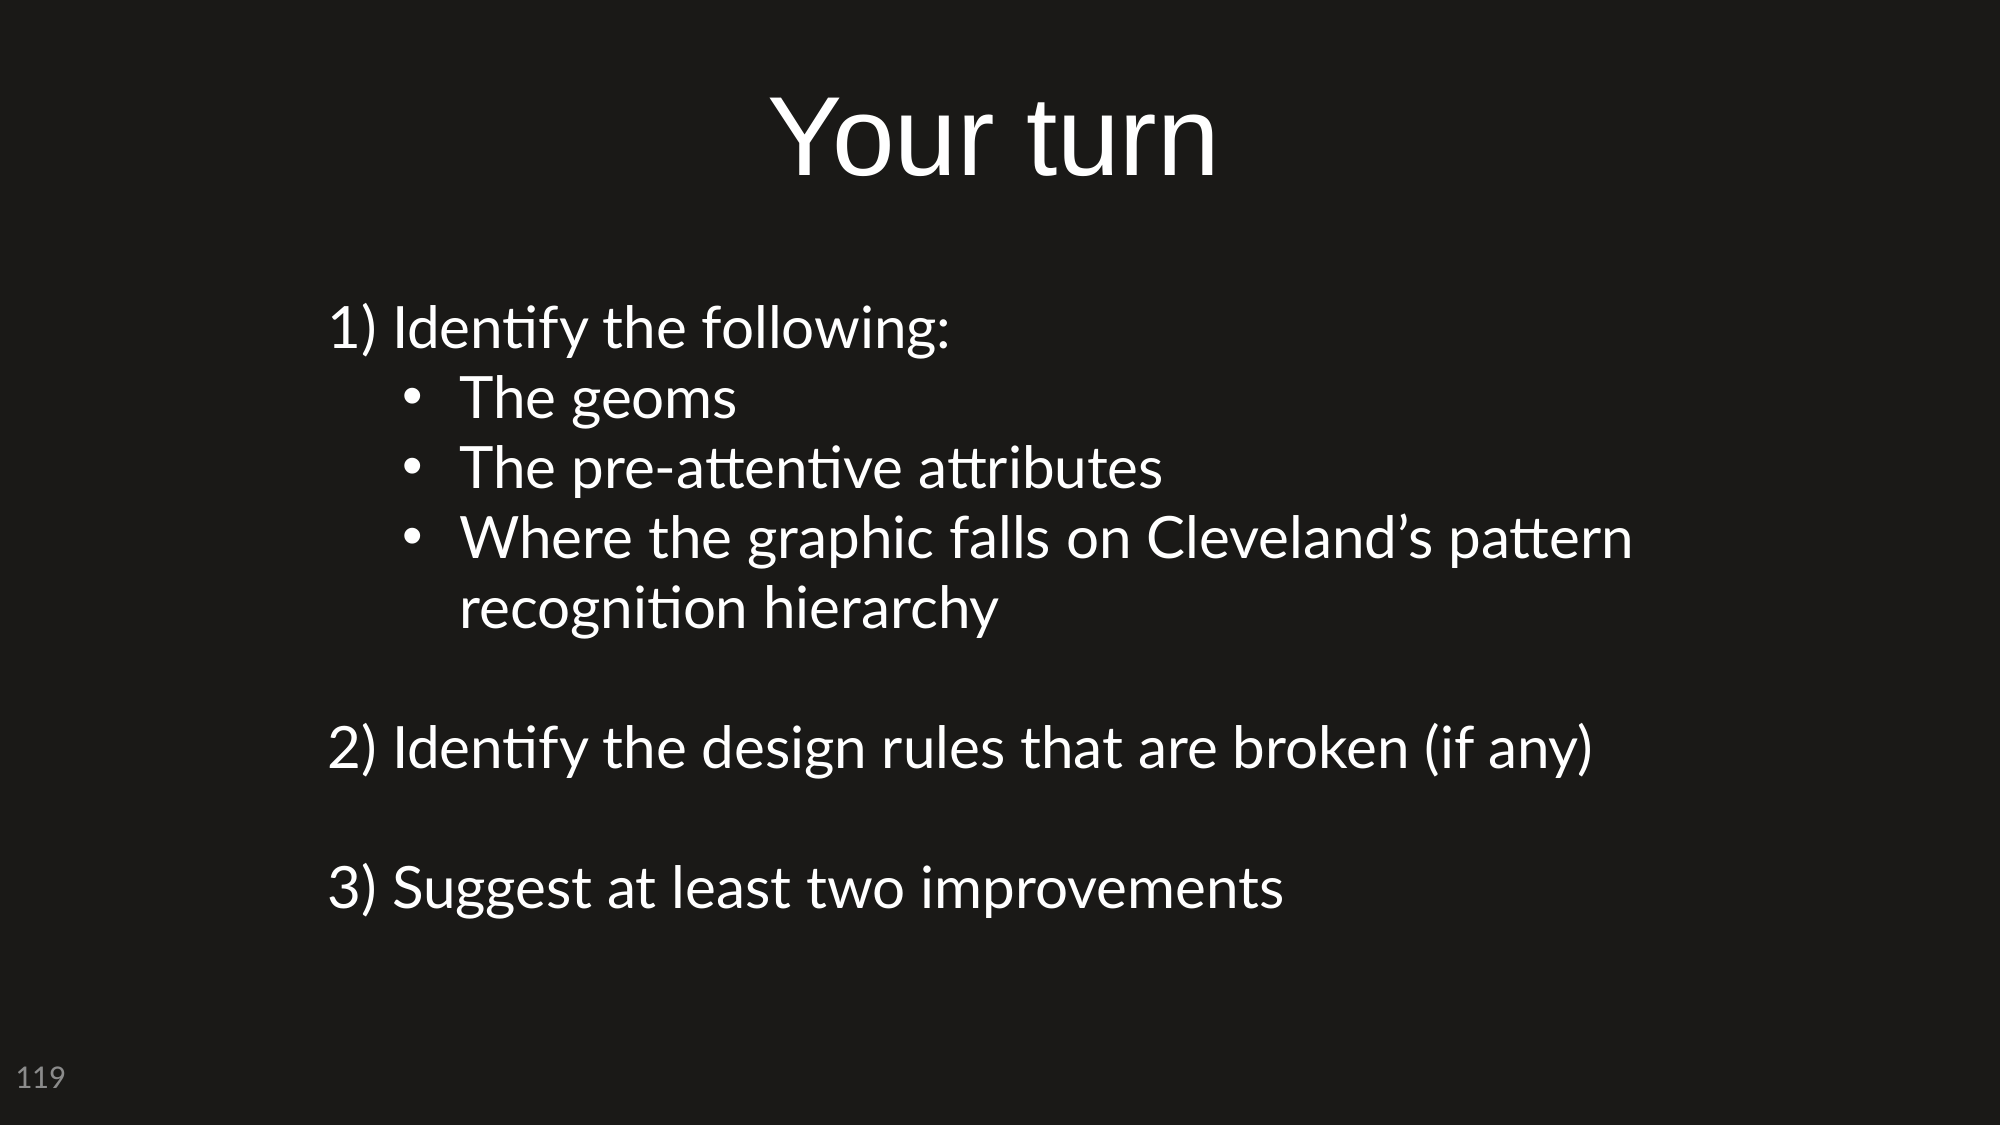

# Your turn
1) Identify the following:
The geoms
The pre-attentive attributes
Where the graphic falls on Cleveland’s pattern recognition hierarchy

2) Identify the design rules that are broken (if any)

3) Suggest at least two improvements
119